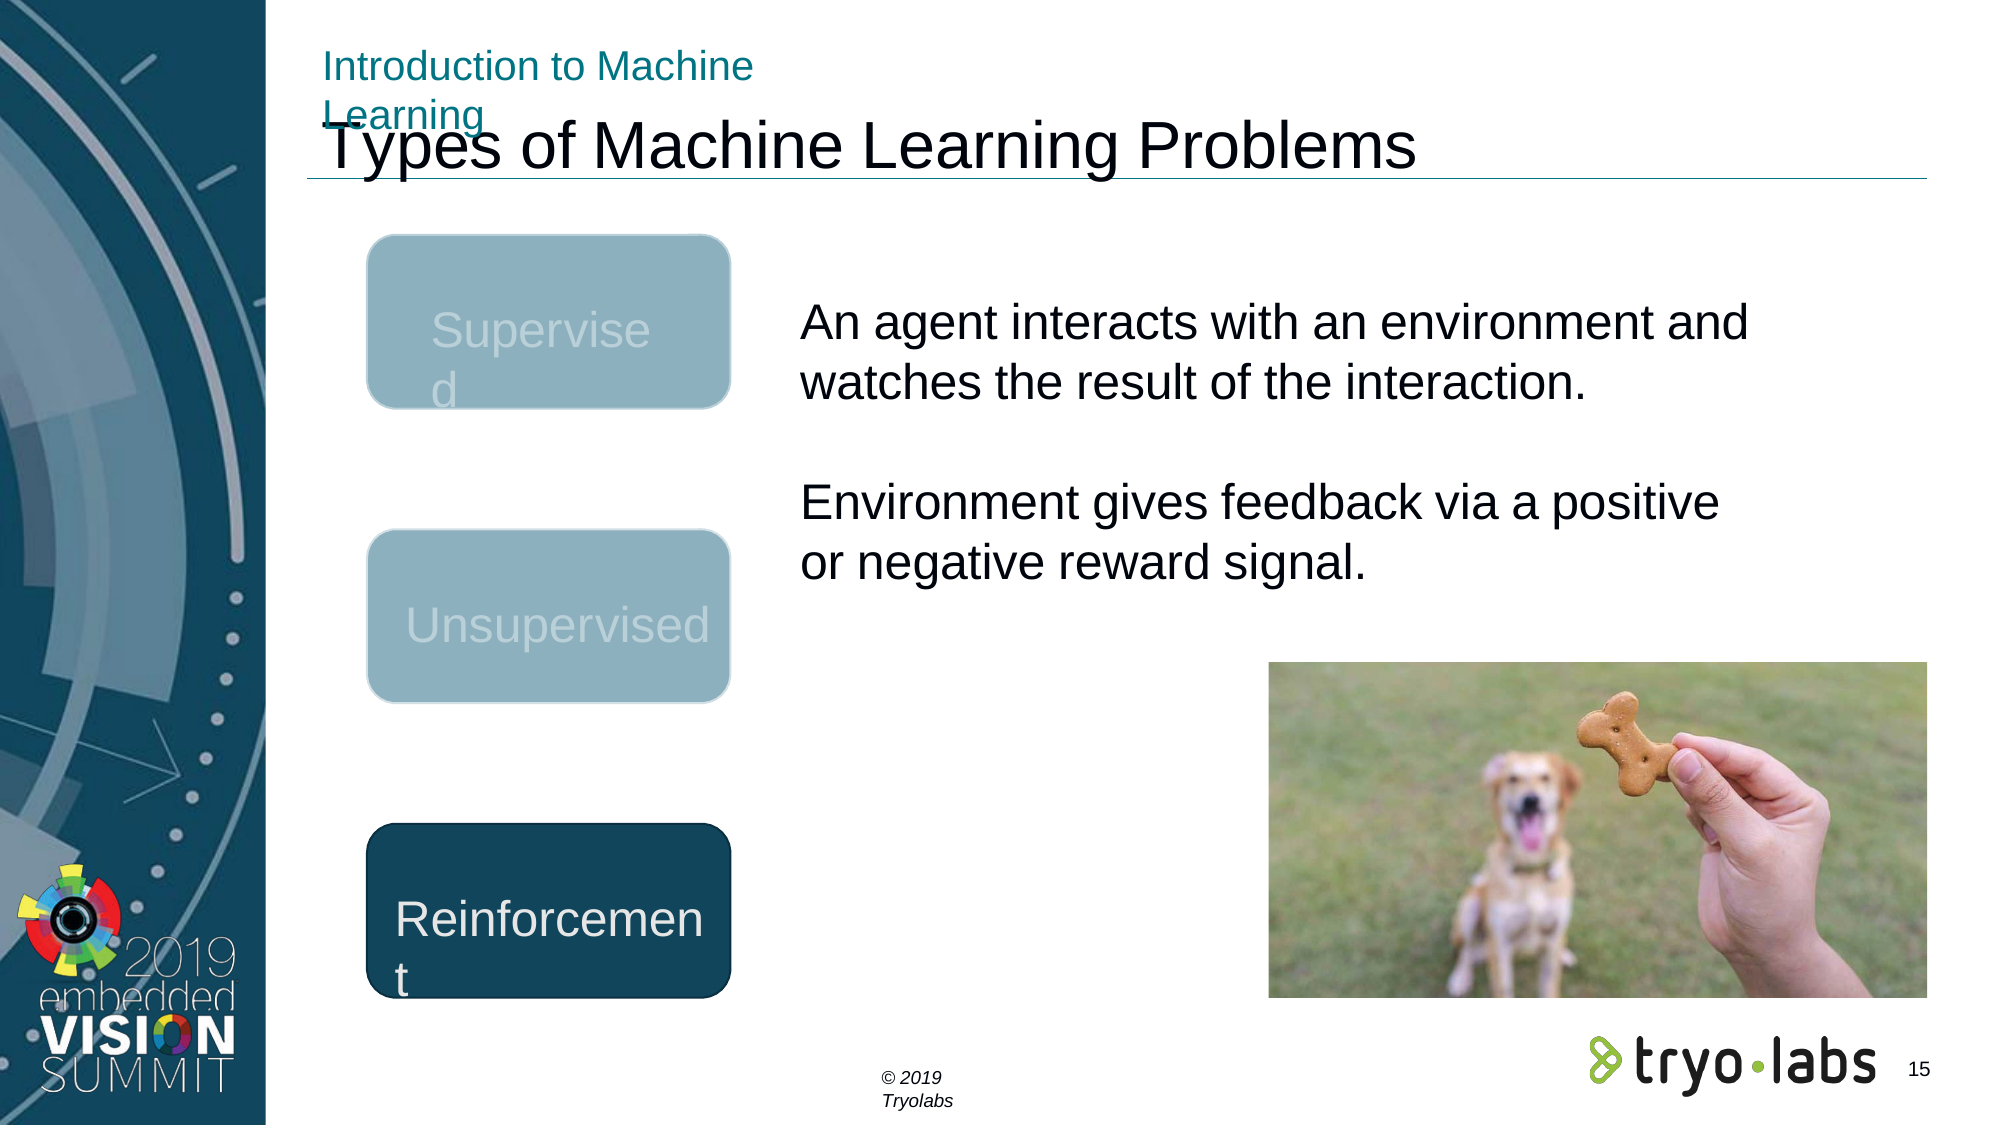

Introduction to Machine Learning
# Types of Machine Learning Problems

An agent interacts with an environment and watches the result of the interaction.
Supervised
Environment gives feedback via a positive or negative reward signal.
Unsupervised

Reinforcement
15
© 2019 Tryolabs